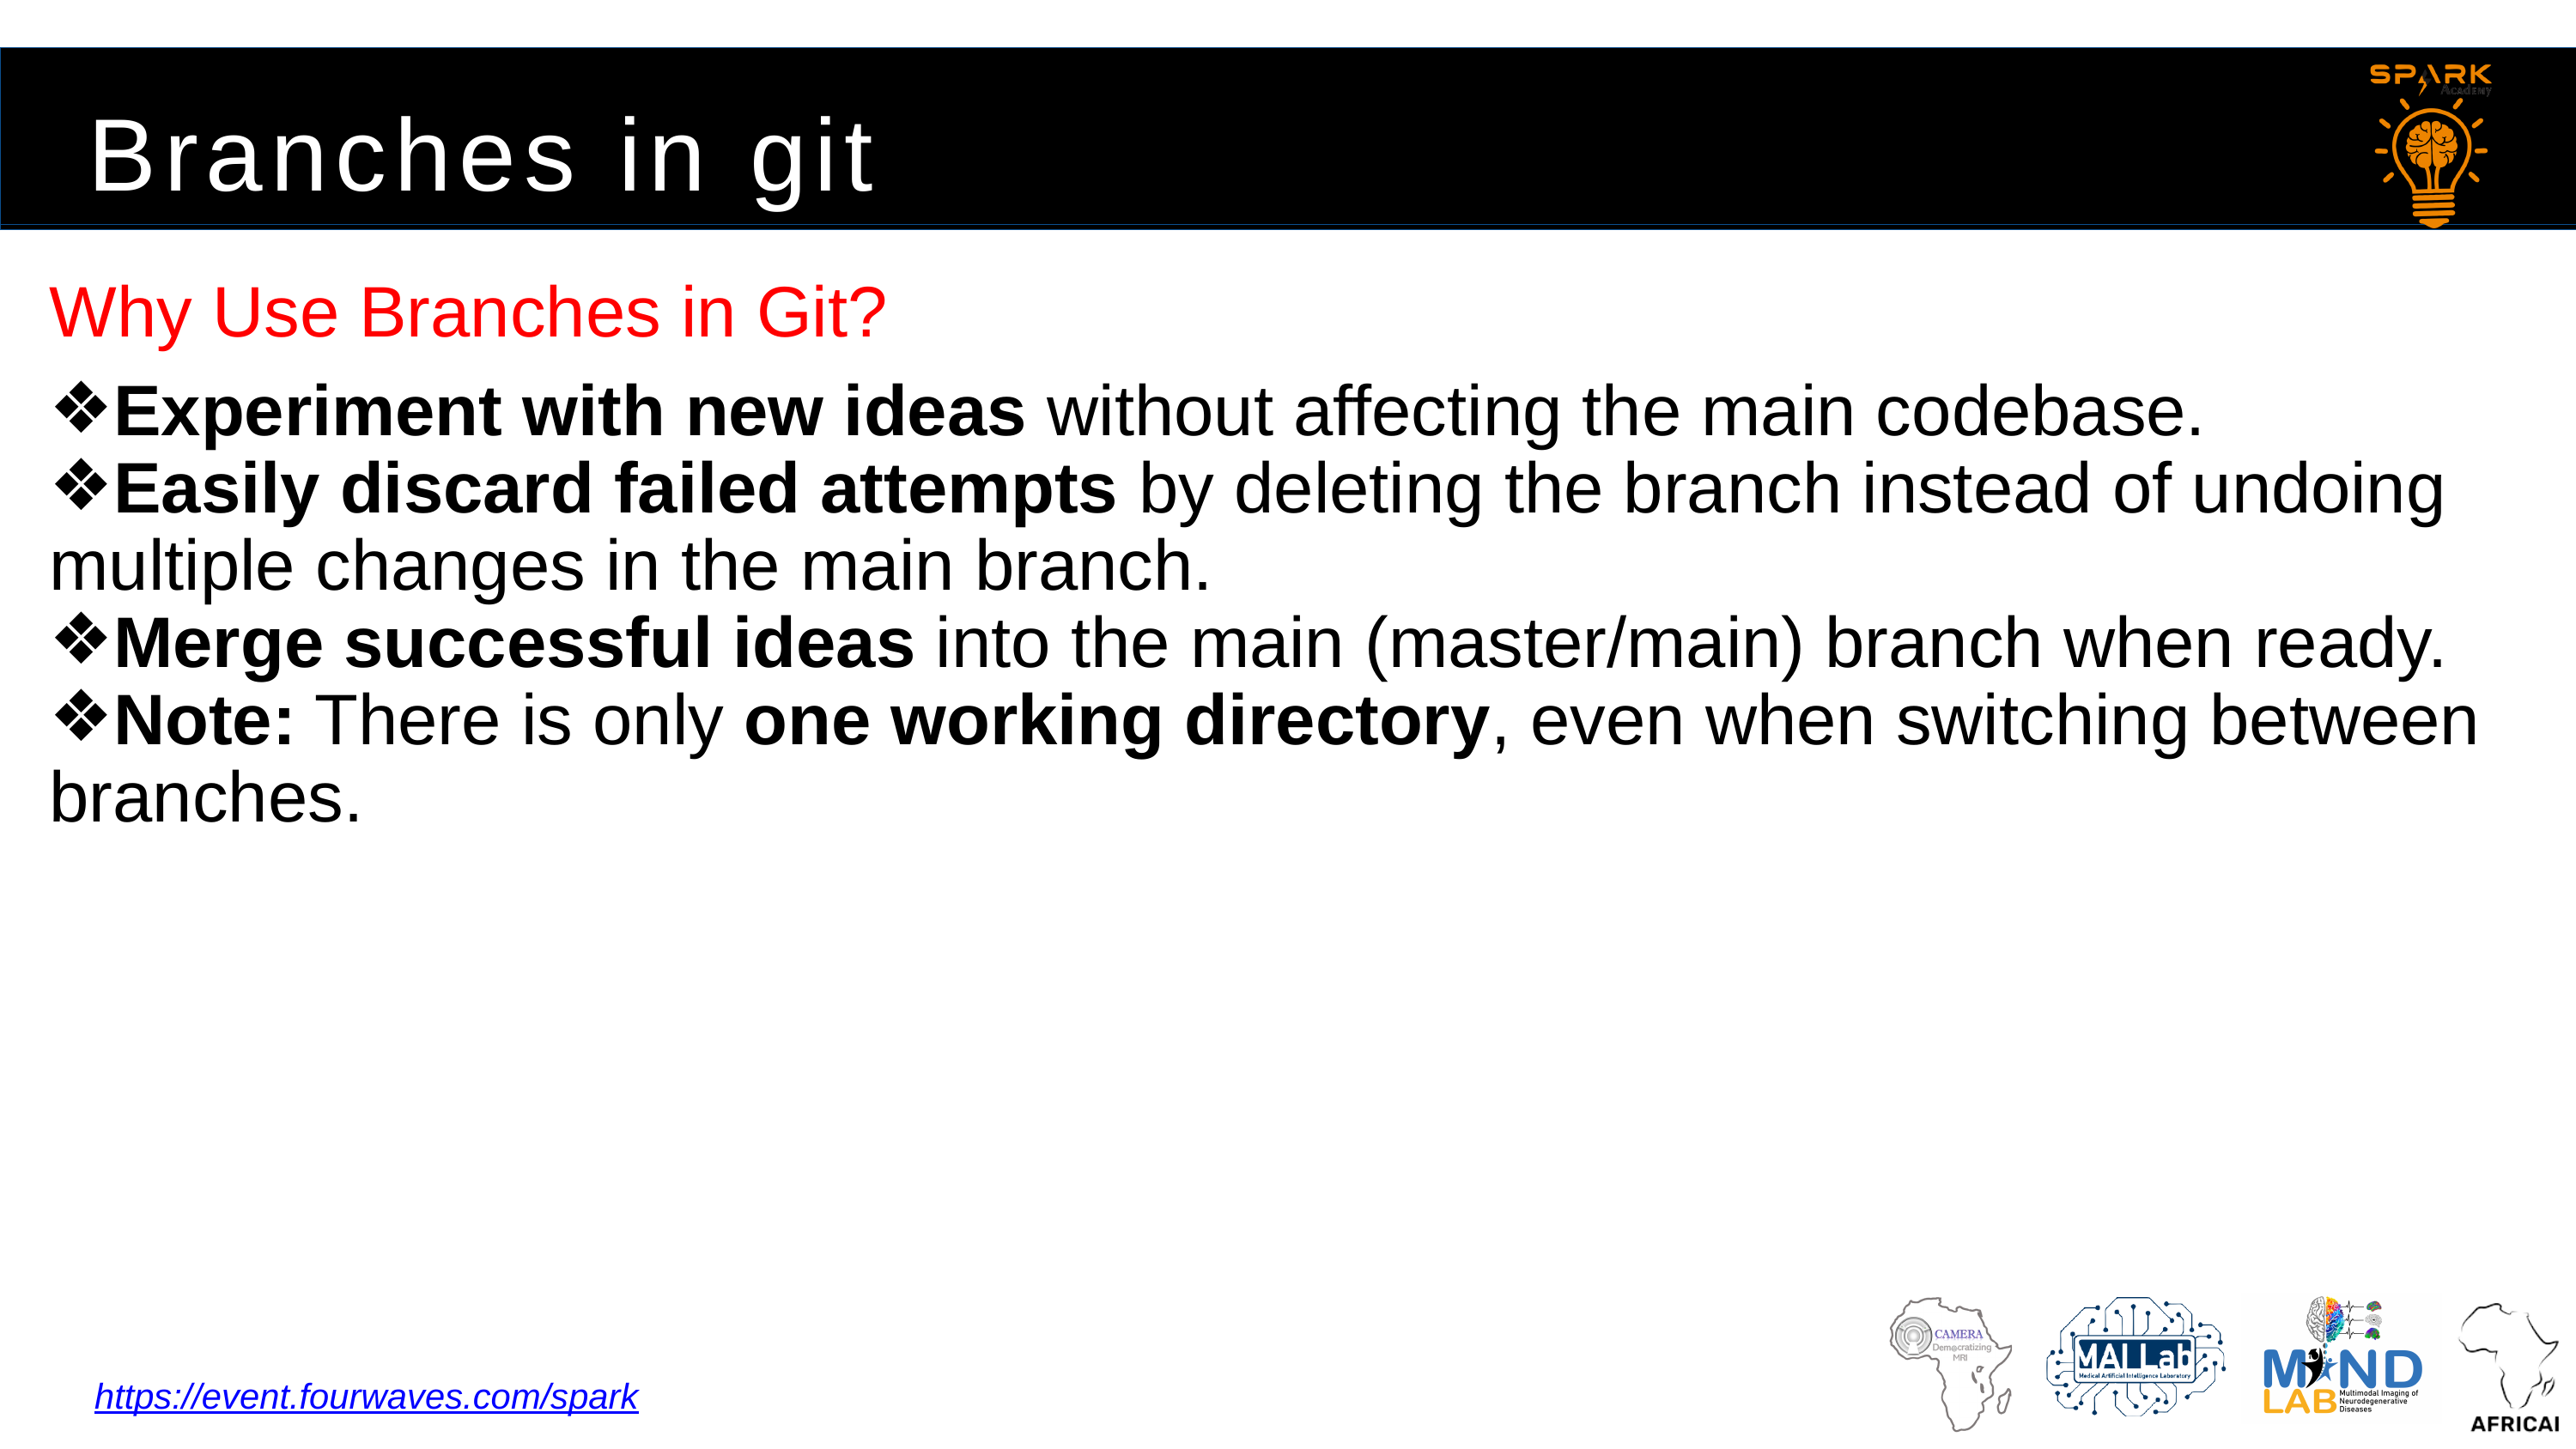

Branches in git
Why Use Branches in Git?
Experiment with new ideas without affecting the main codebase.
Easily discard failed attempts by deleting the branch instead of undoing multiple changes in the main branch.
Merge successful ideas into the main (master/main) branch when ready.
Note: There is only one working directory, even when switching between branches.

https://event.fourwaves.com/spark